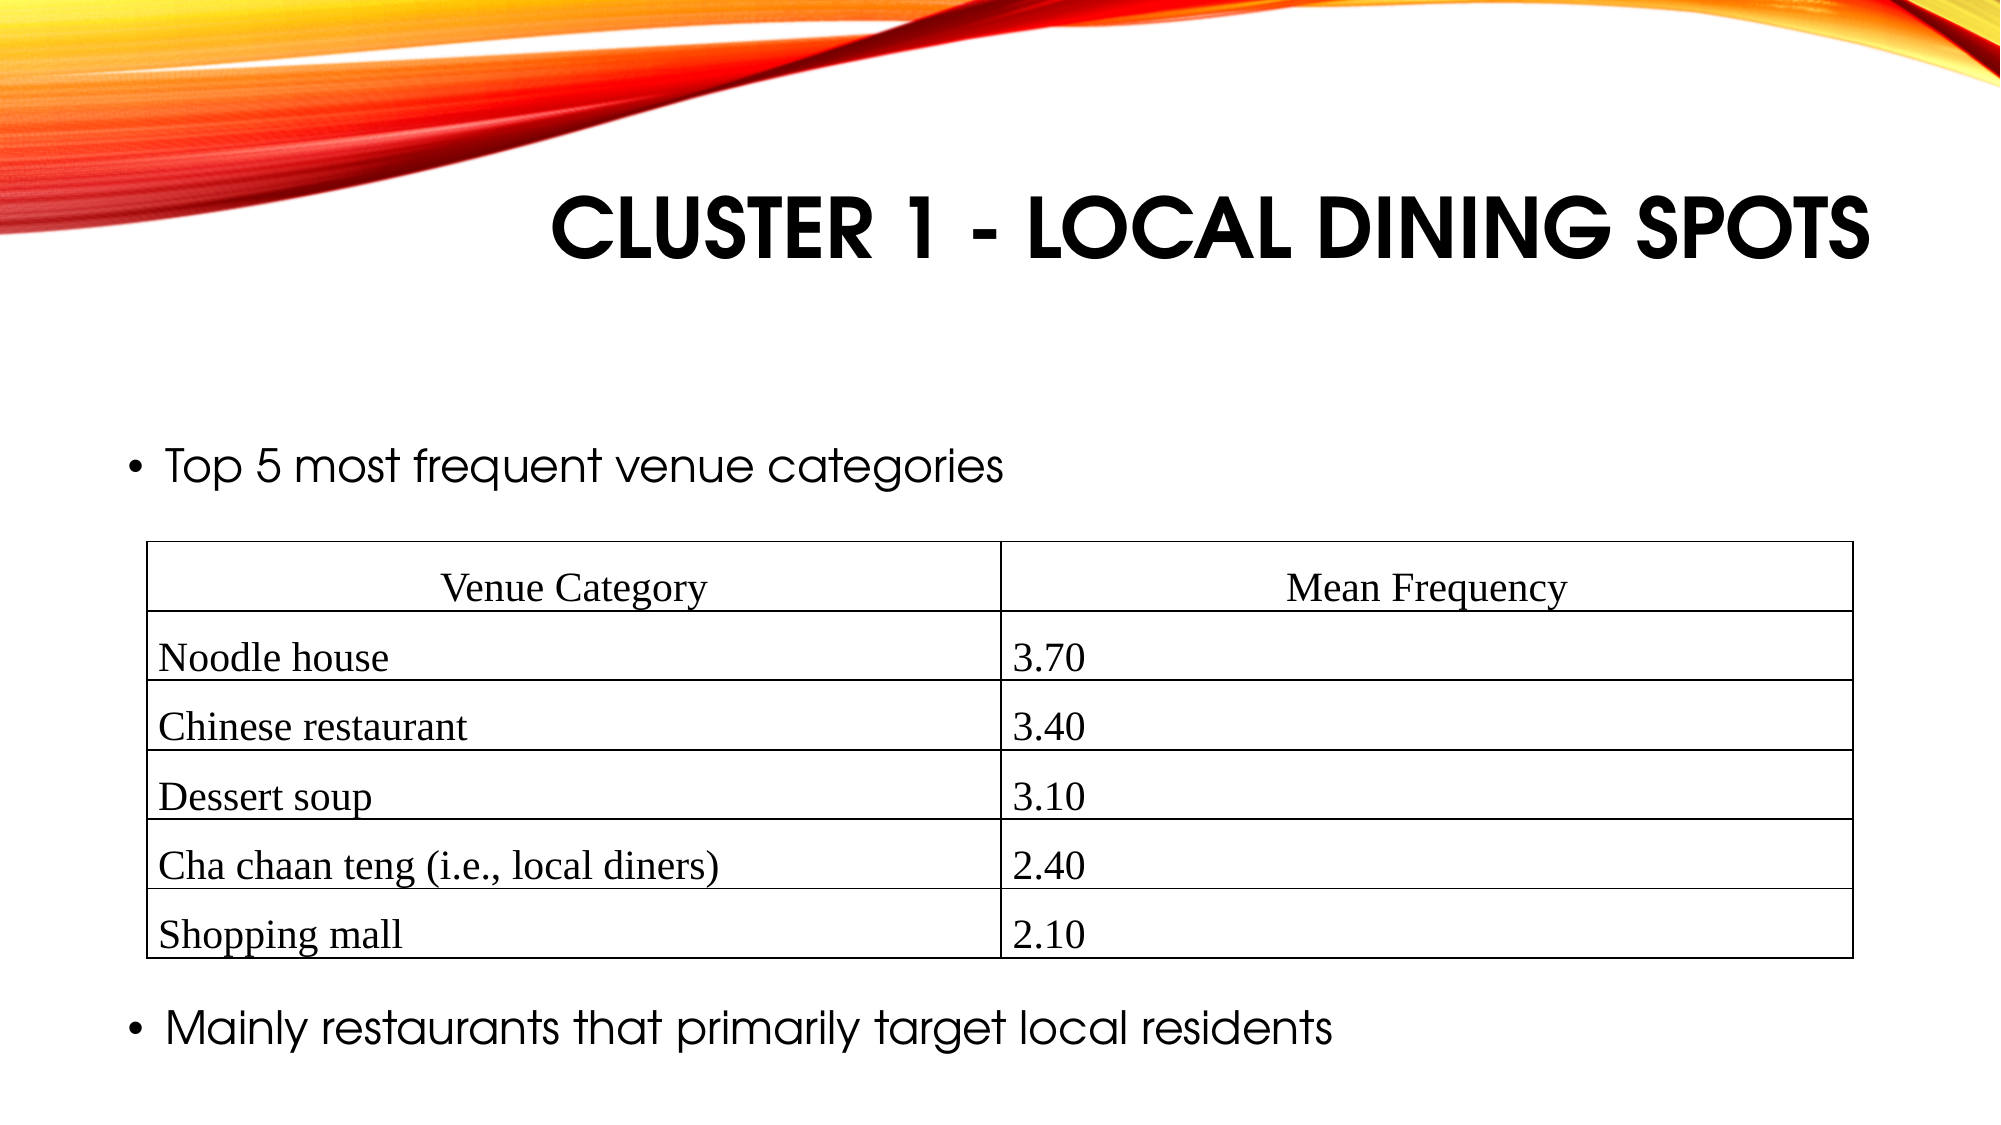

# Cluster 1 - Local Dining Spots

Top 5 most frequent venue categories

Mainly restaurants that primarily target local residents

| Venue Category | Mean Frequency |
| --- | --- |
| Noodle house | 3.70 |
| Chinese restaurant | 3.40 |
| Dessert soup | 3.10 |
| Cha chaan teng (i.e., local diners) | 2.40 |
| Shopping mall | 2.10 |